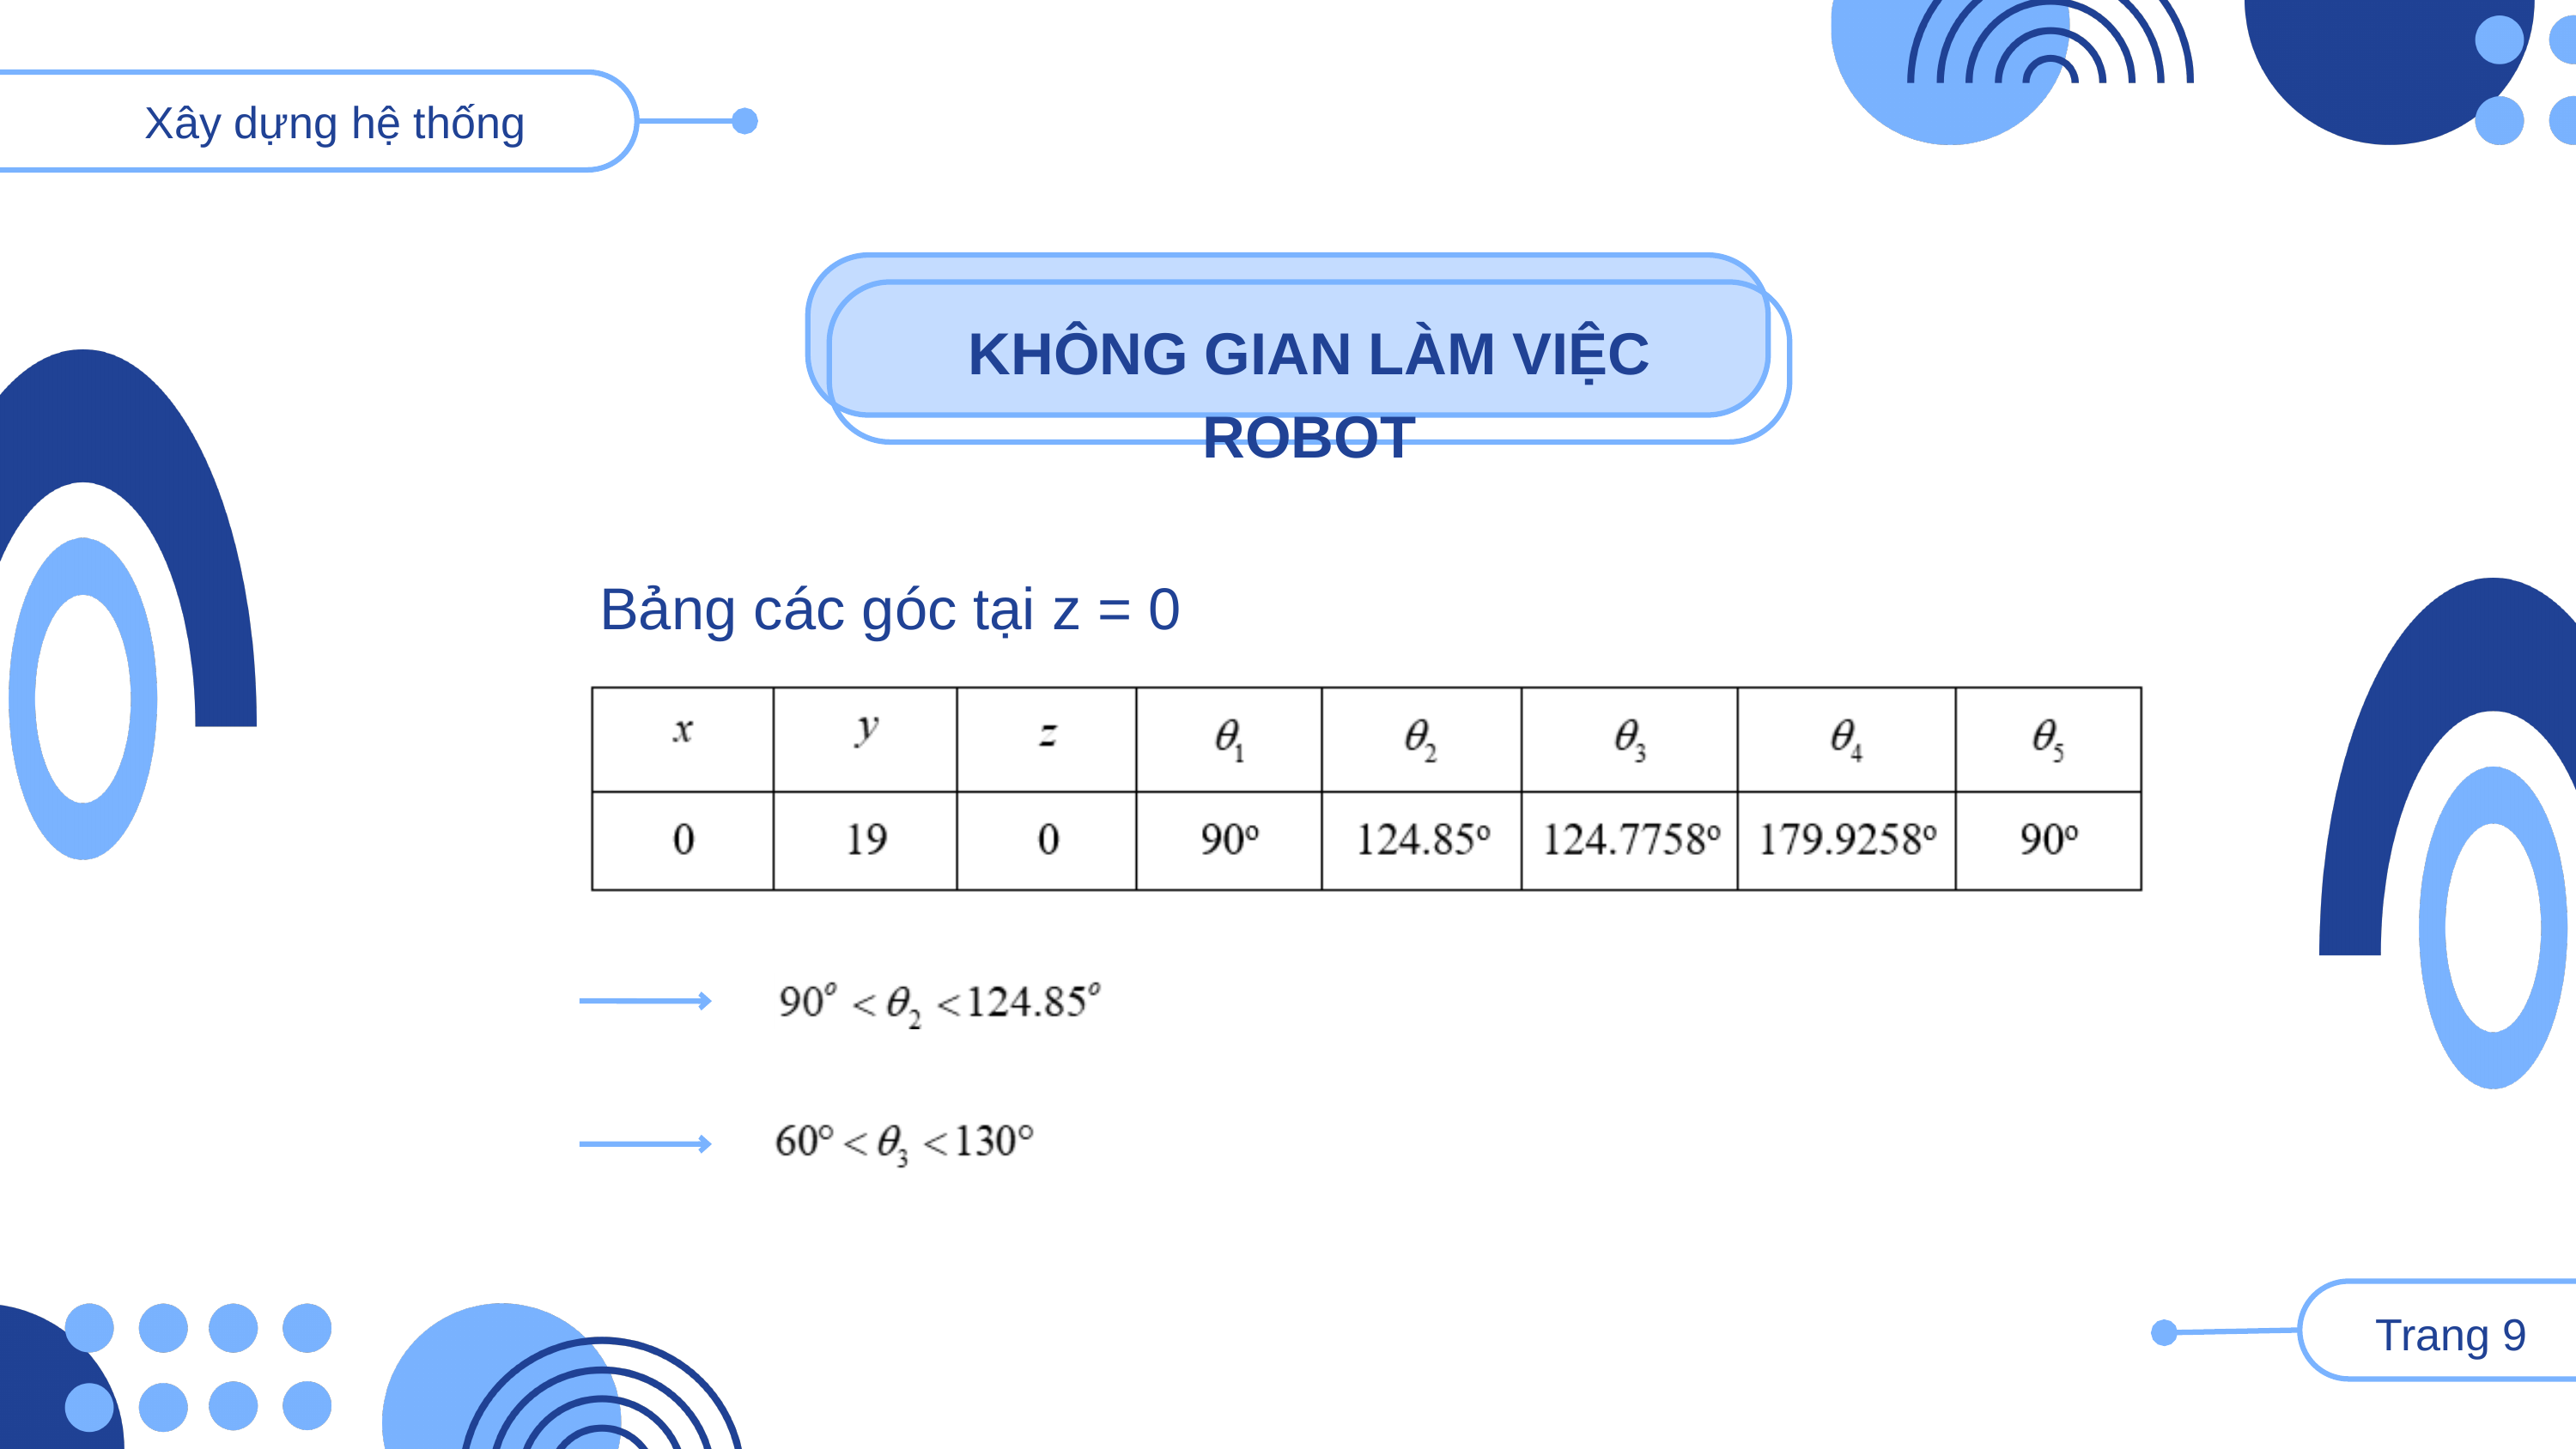

Xây dựng hệ thống

KHÔNG GIAN LÀM VIỆC ROBOT

Bảng các góc tại z = 0

 Trang 9